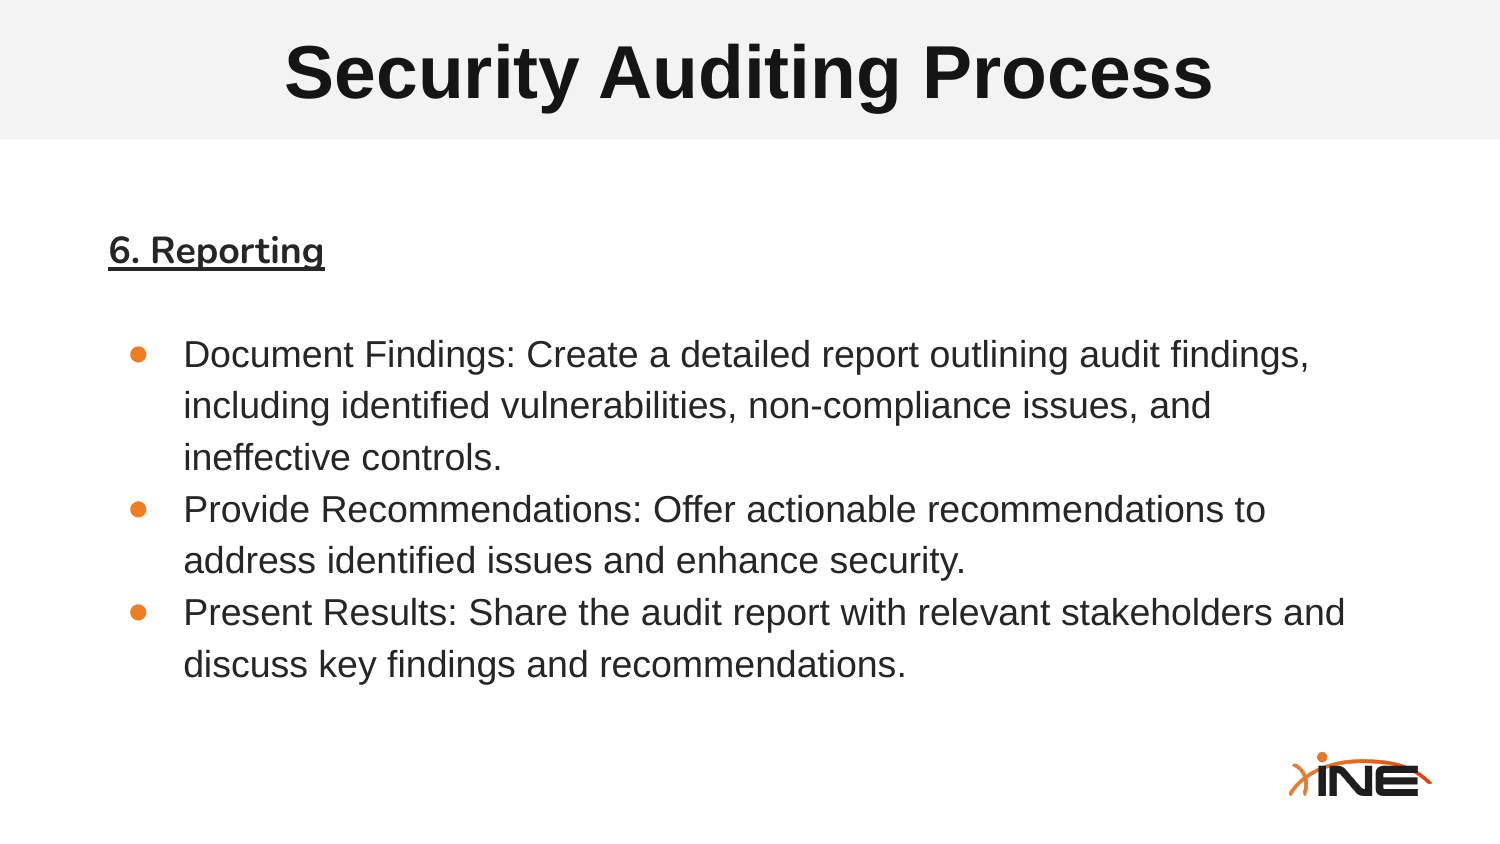

# Security Auditing Process
6. Reporting

Document Findings: Create a detailed report outlining audit findings, including identified vulnerabilities, non-compliance issues, and ineffective controls.
Provide Recommendations: Offer actionable recommendations to address identified issues and enhance security.
Present Results: Share the audit report with relevant stakeholders and discuss key findings and recommendations.